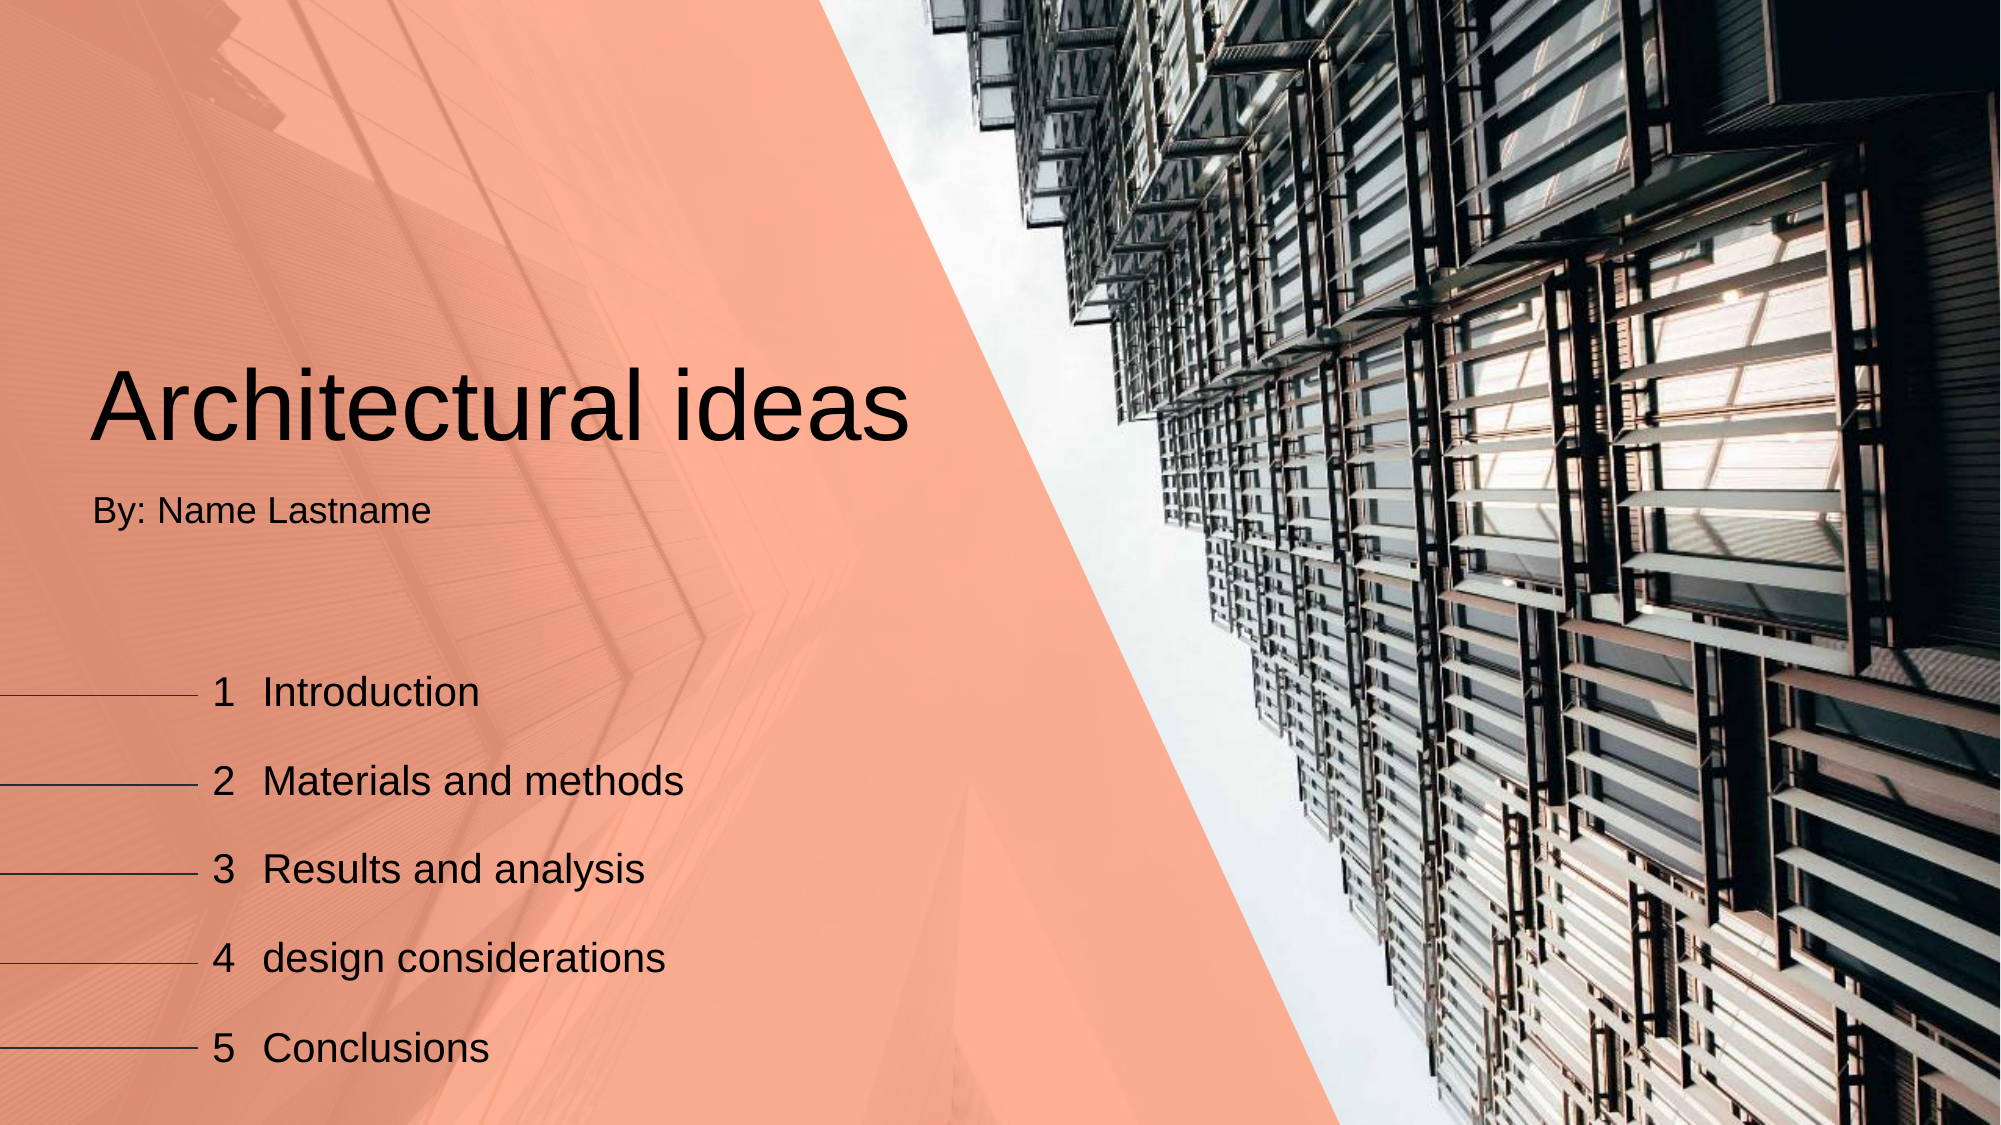

Architectural ideas
By: Name Lastname
1
Introduction
2
Materials and methods
3
Results and analysis
4
design considerations
5
Conclusions